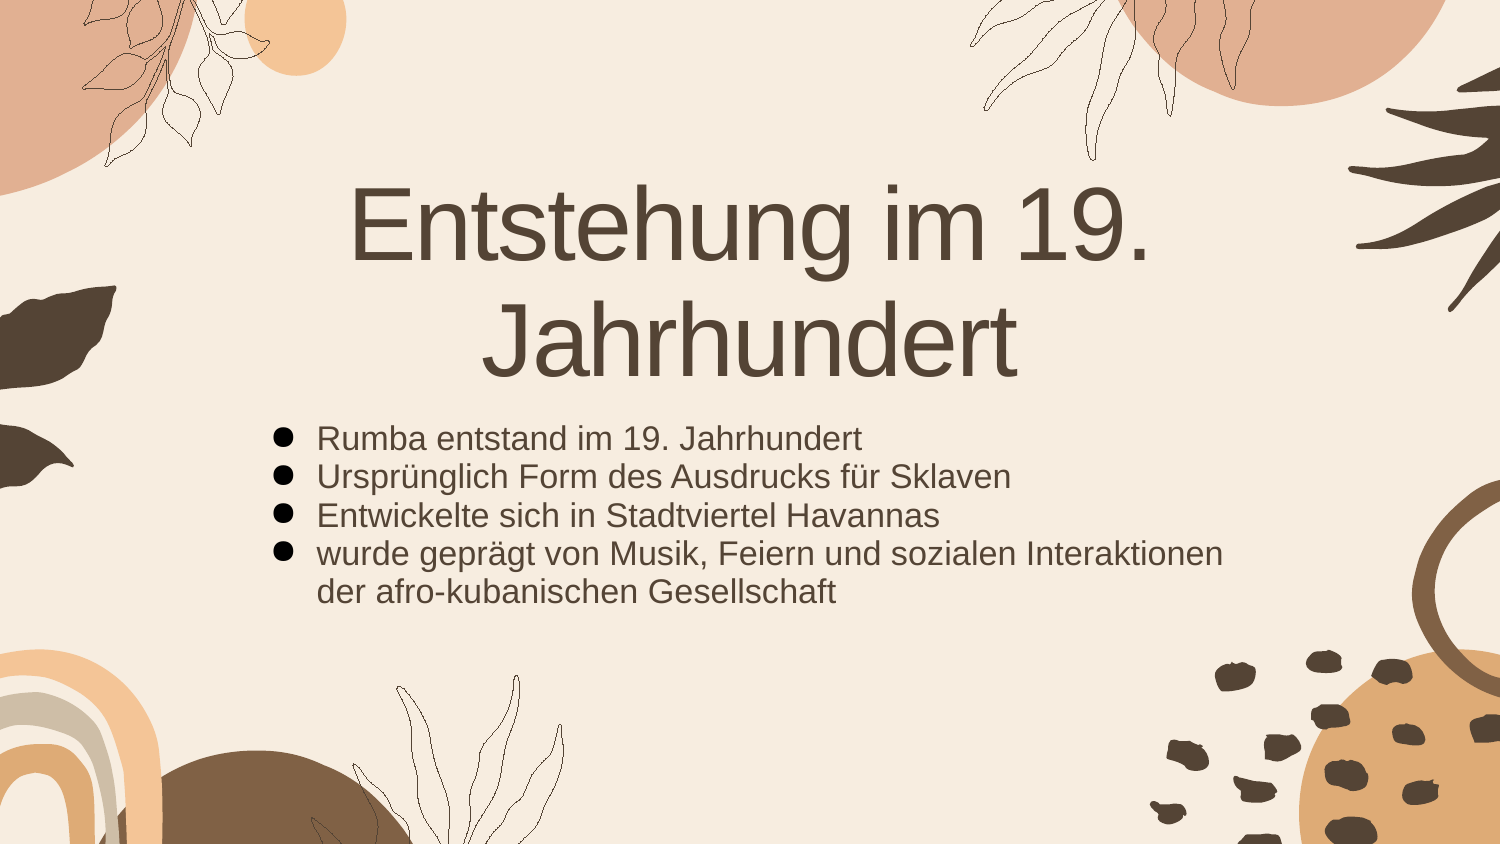

Entstehung im 19. Jahrhundert
Rumba entstand im 19. Jahrhundert
Ursprünglich Form des Ausdrucks für Sklaven
Entwickelte sich in Stadtviertel Havannas
wurde geprägt von Musik, Feiern und sozialen Interaktionen der afro-kubanischen Gesellschaft